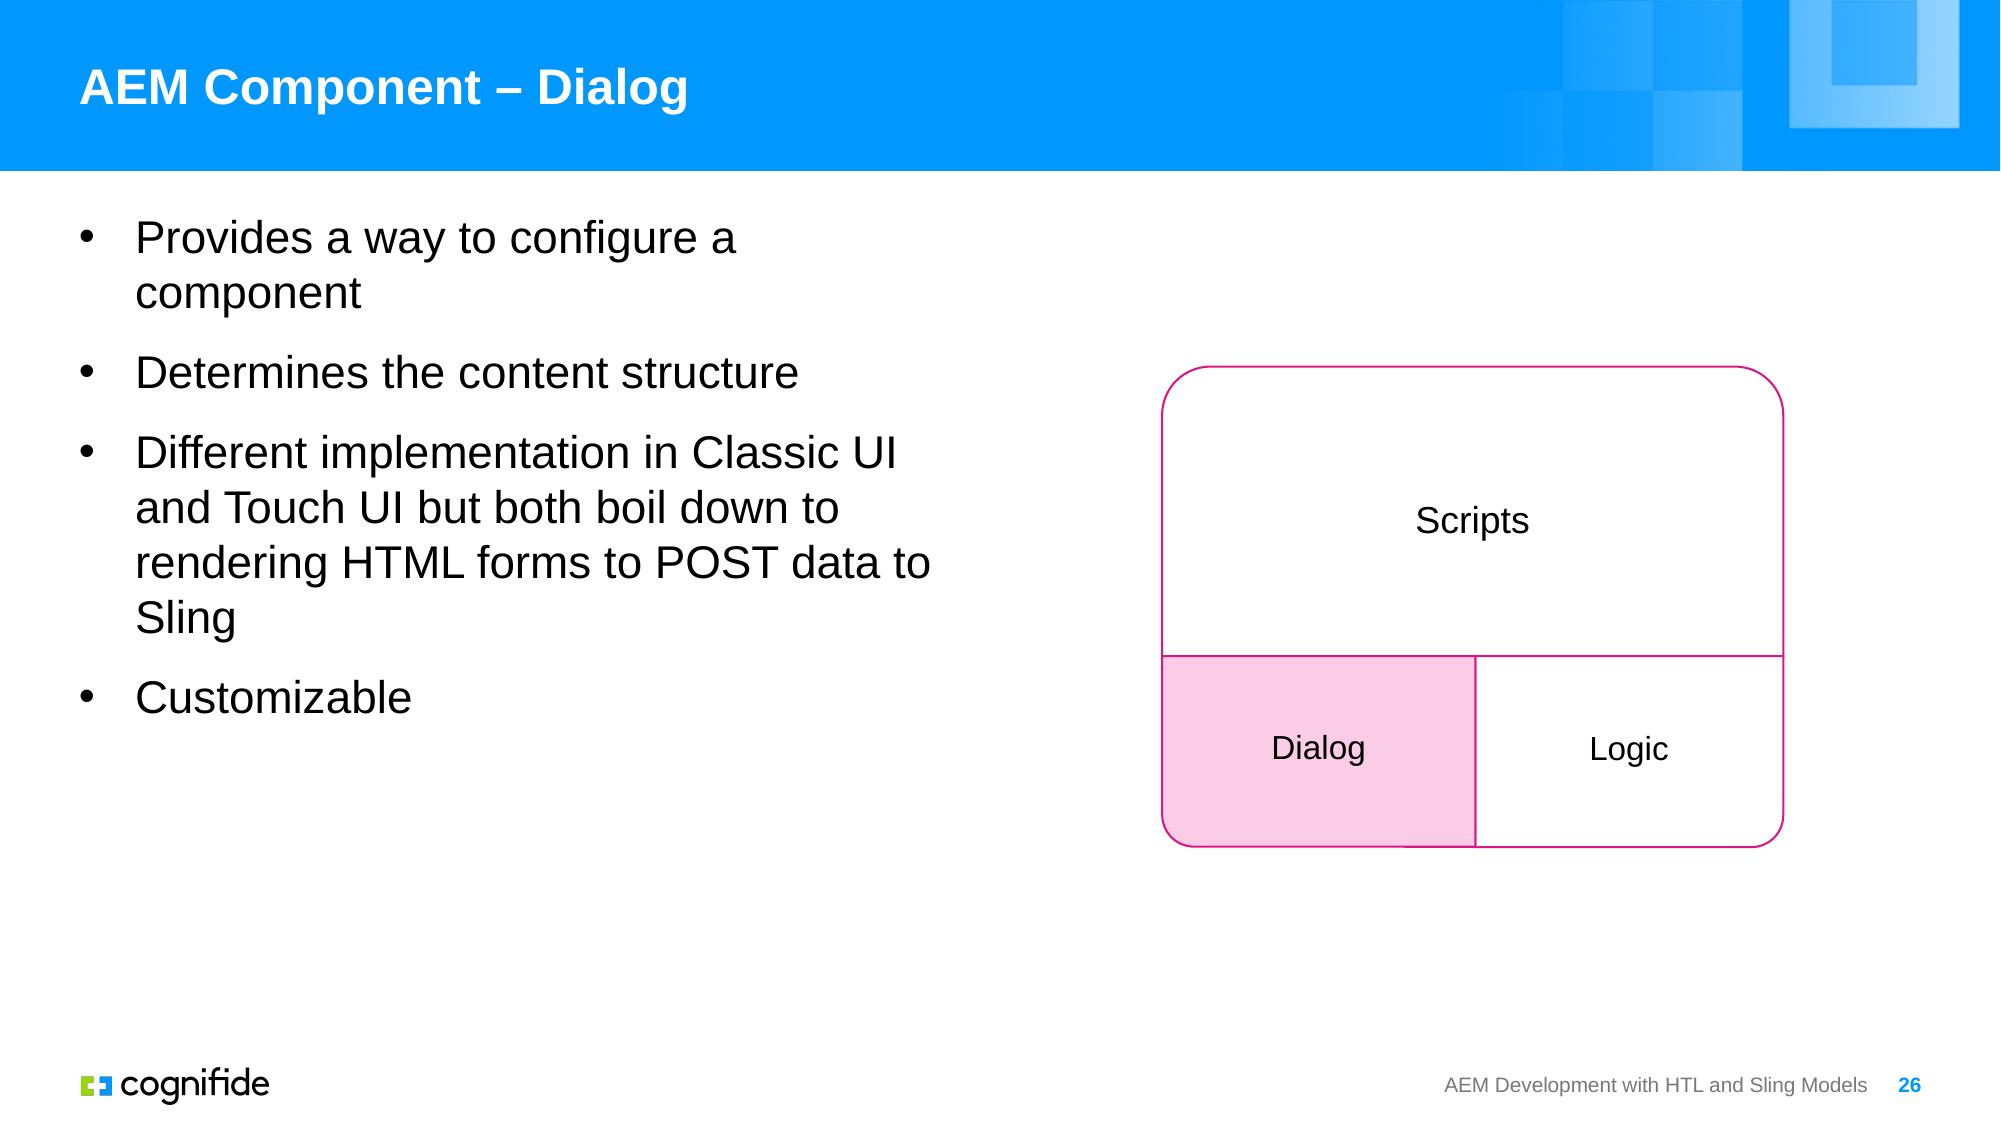

# AEM Component – Dialog
Provides a way to configure a component
Determines the content structure
Different implementation in Classic UI and Touch UI but both boil down to rendering HTML forms to POST data to Sling
Customizable

Scripts

Logic
Dialog
AEM Development with HTL and Sling Models
26